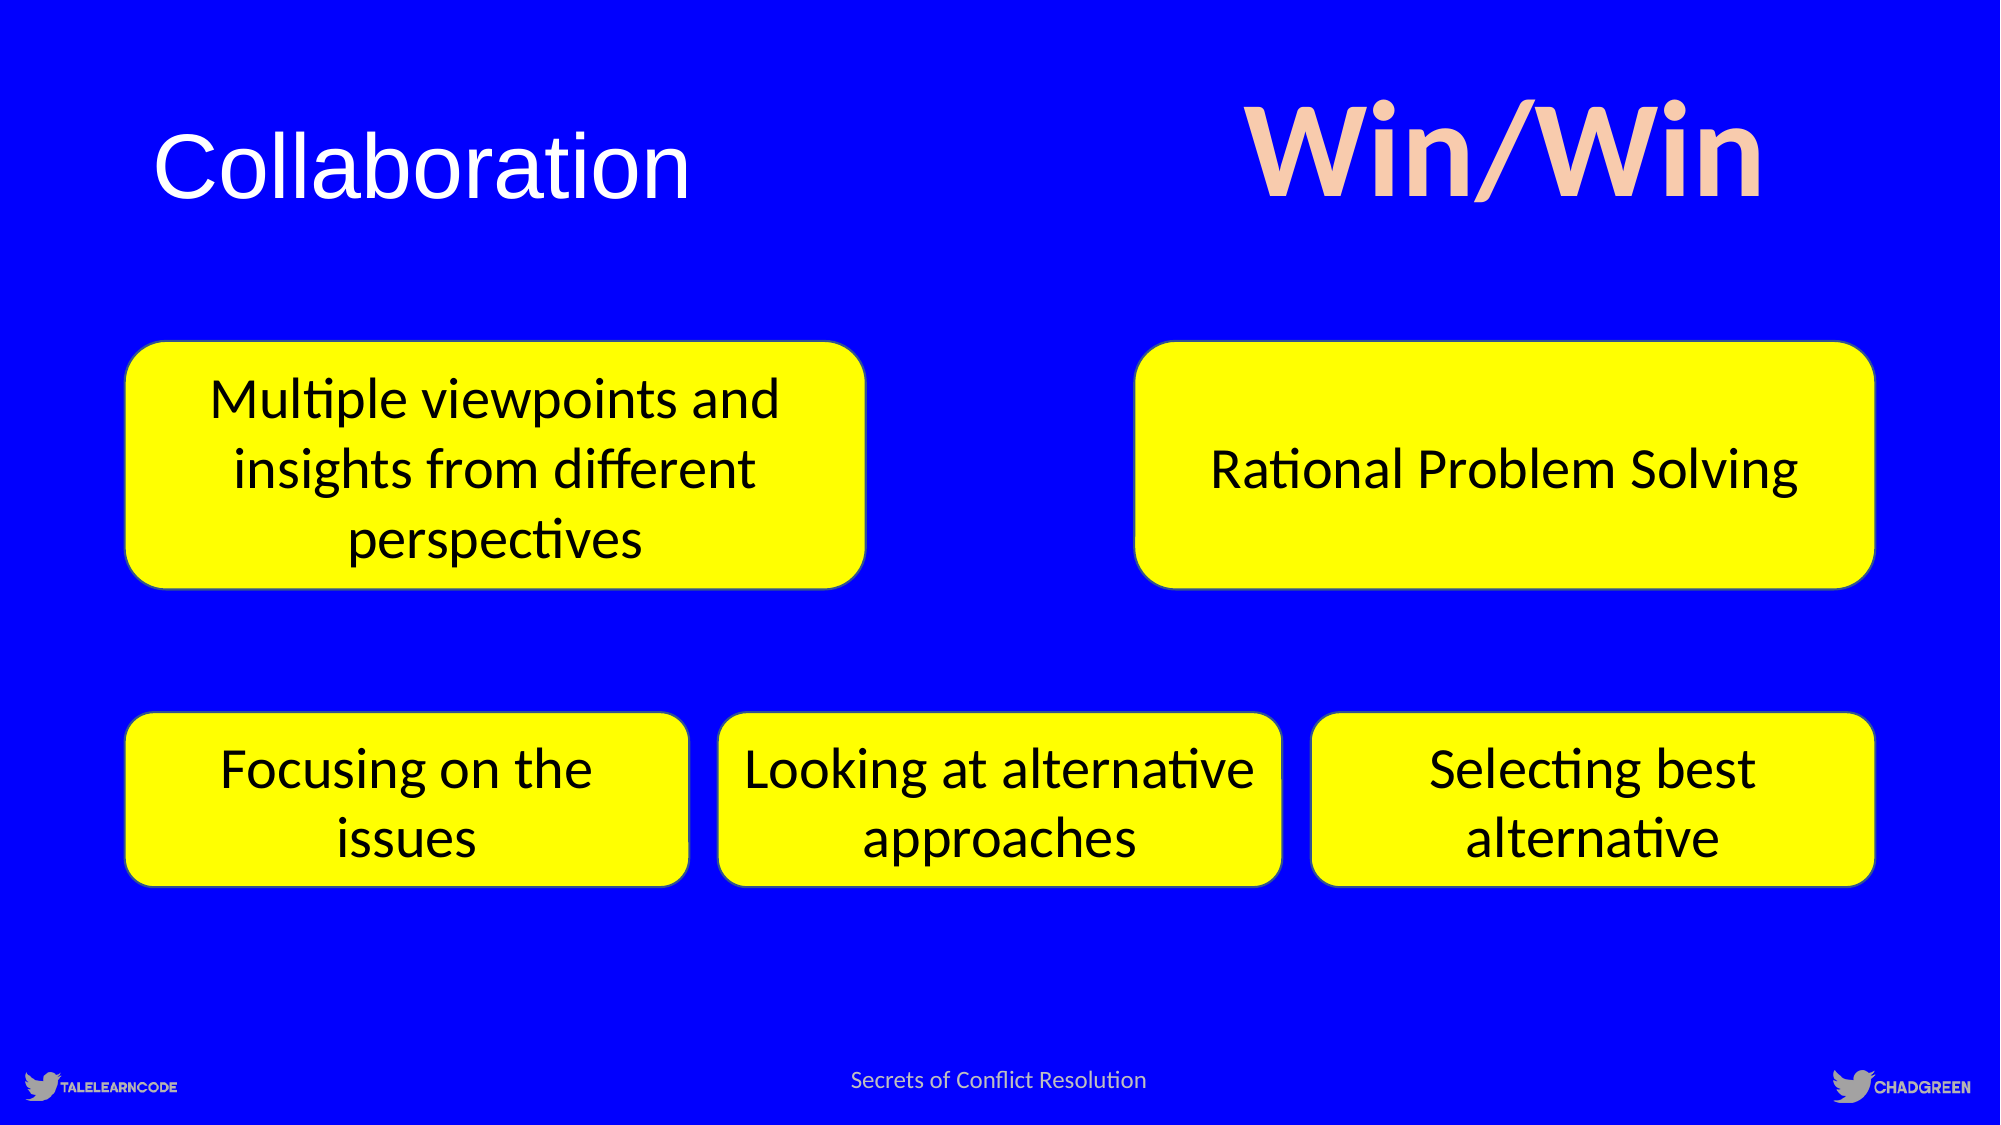

Win/Win
# Collaboration
Multiple viewpoints and insights from different perspectives
Rational Problem Solving
Focusing on the issues
Looking at alternative approaches
Selecting best alternative